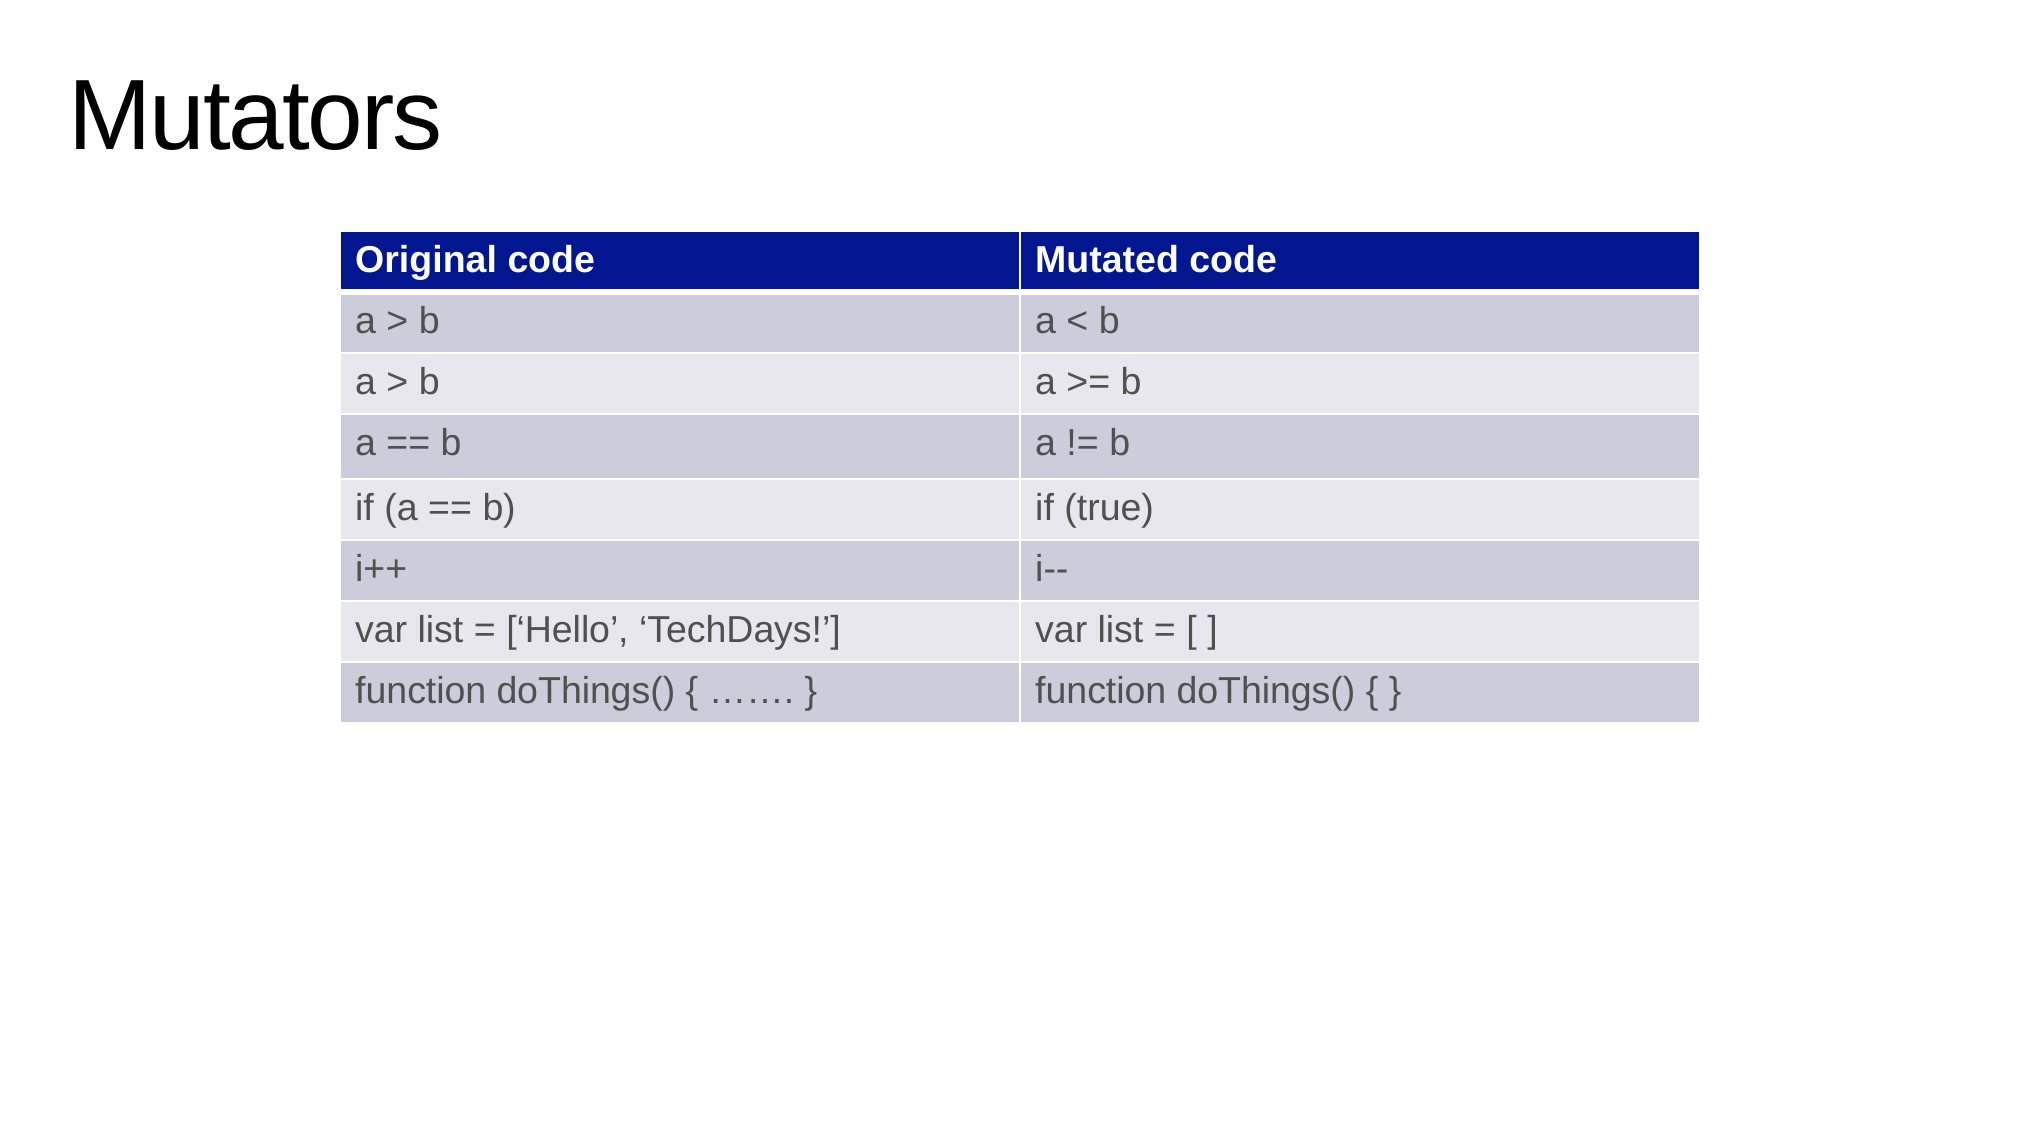

# Mutators
| Original code | Mutated code |
| --- | --- |
| a > b | a < b |
| a > b | a >= b |
| a == b | a != b |
| if (a == b) | if (true) |
| i++ | i-- |
| var list = [‘Hello’, ‘TechDays!’] | var list = [ ] |
| function doThings() { ……. } | function doThings() { } |